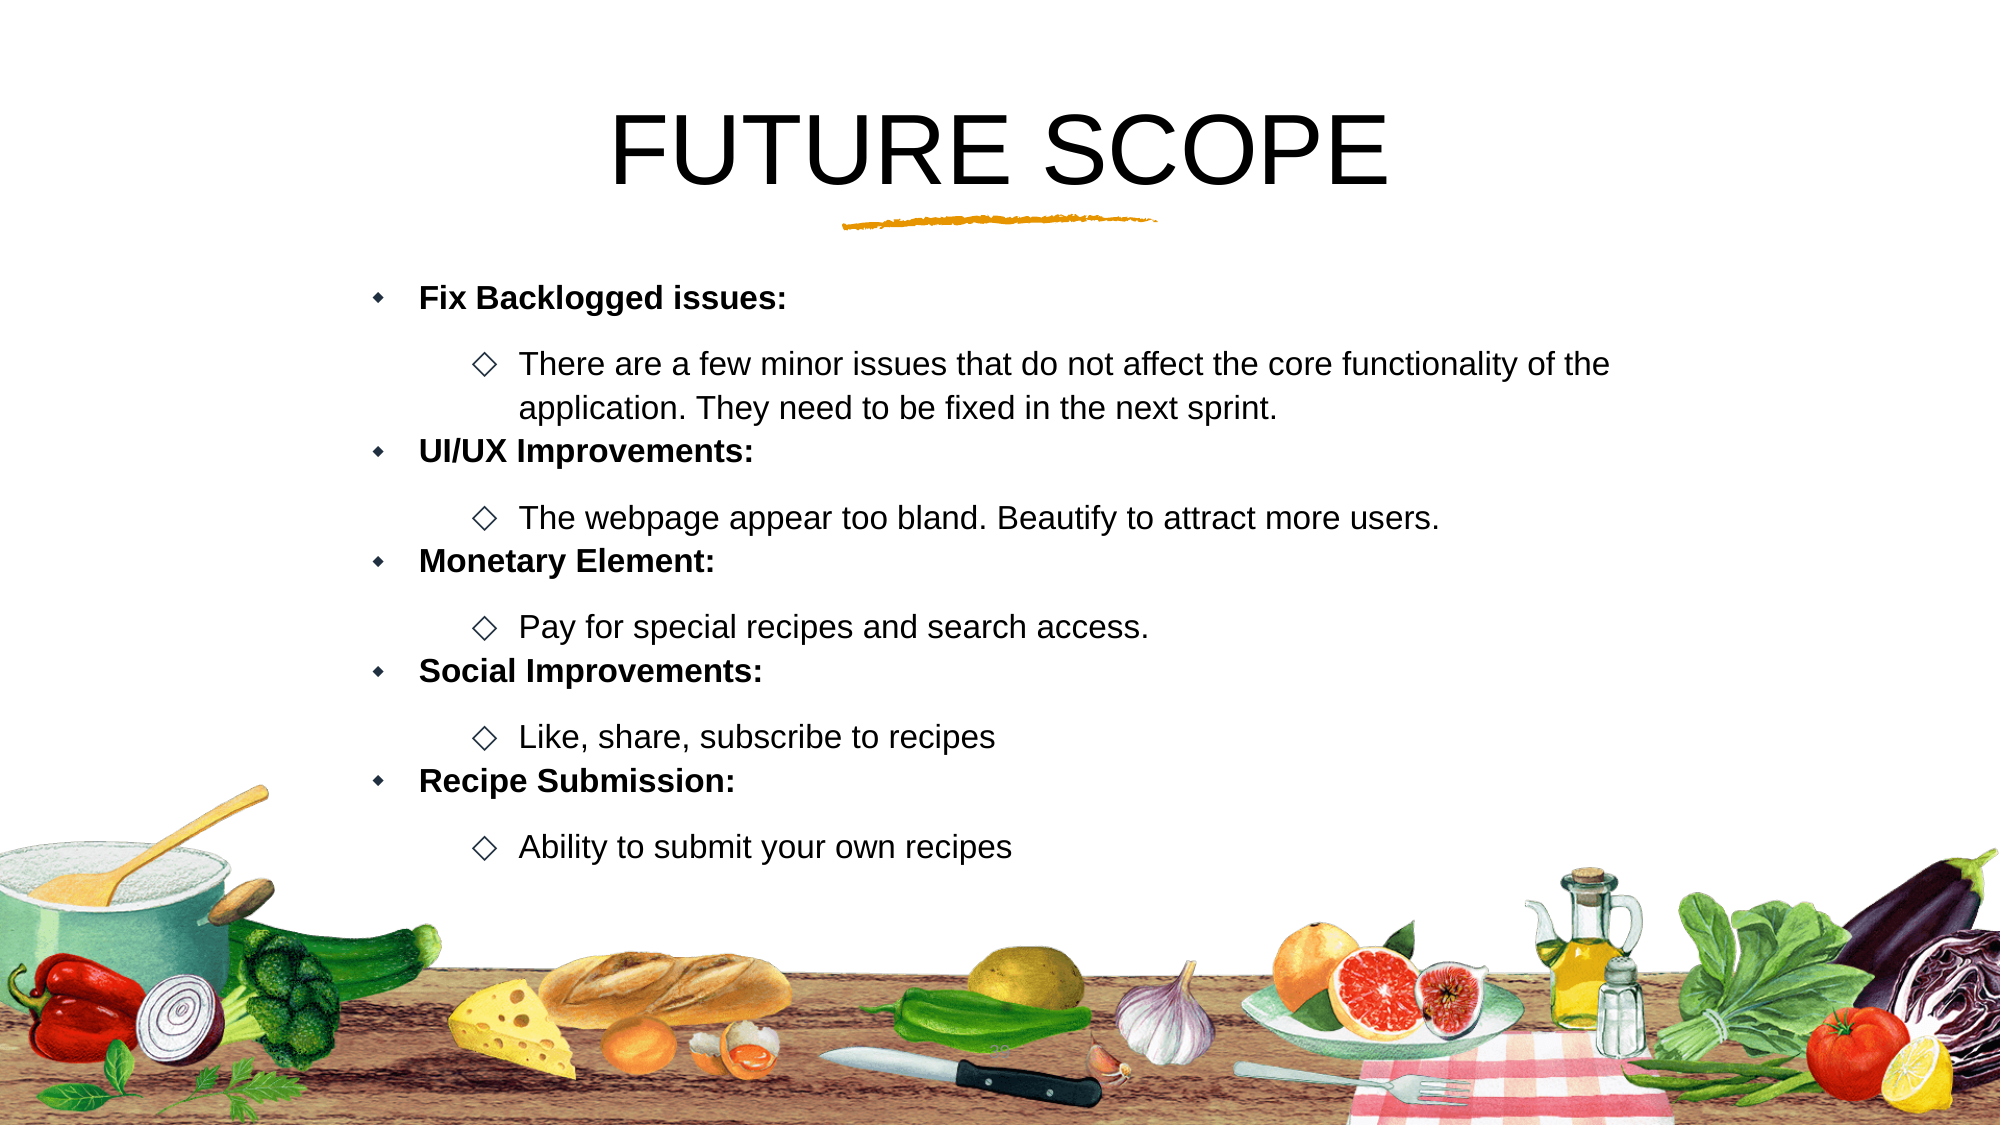

# FUTURE SCOPE
Fix Backlogged issues:
There are a few minor issues that do not affect the core functionality of the application. They need to be fixed in the next sprint.
UI/UX Improvements:
The webpage appear too bland. Beautify to attract more users.
Monetary Element:
Pay for special recipes and search access.
Social Improvements:
Like, share, subscribe to recipes
Recipe Submission:
Ability to submit your own recipes

39